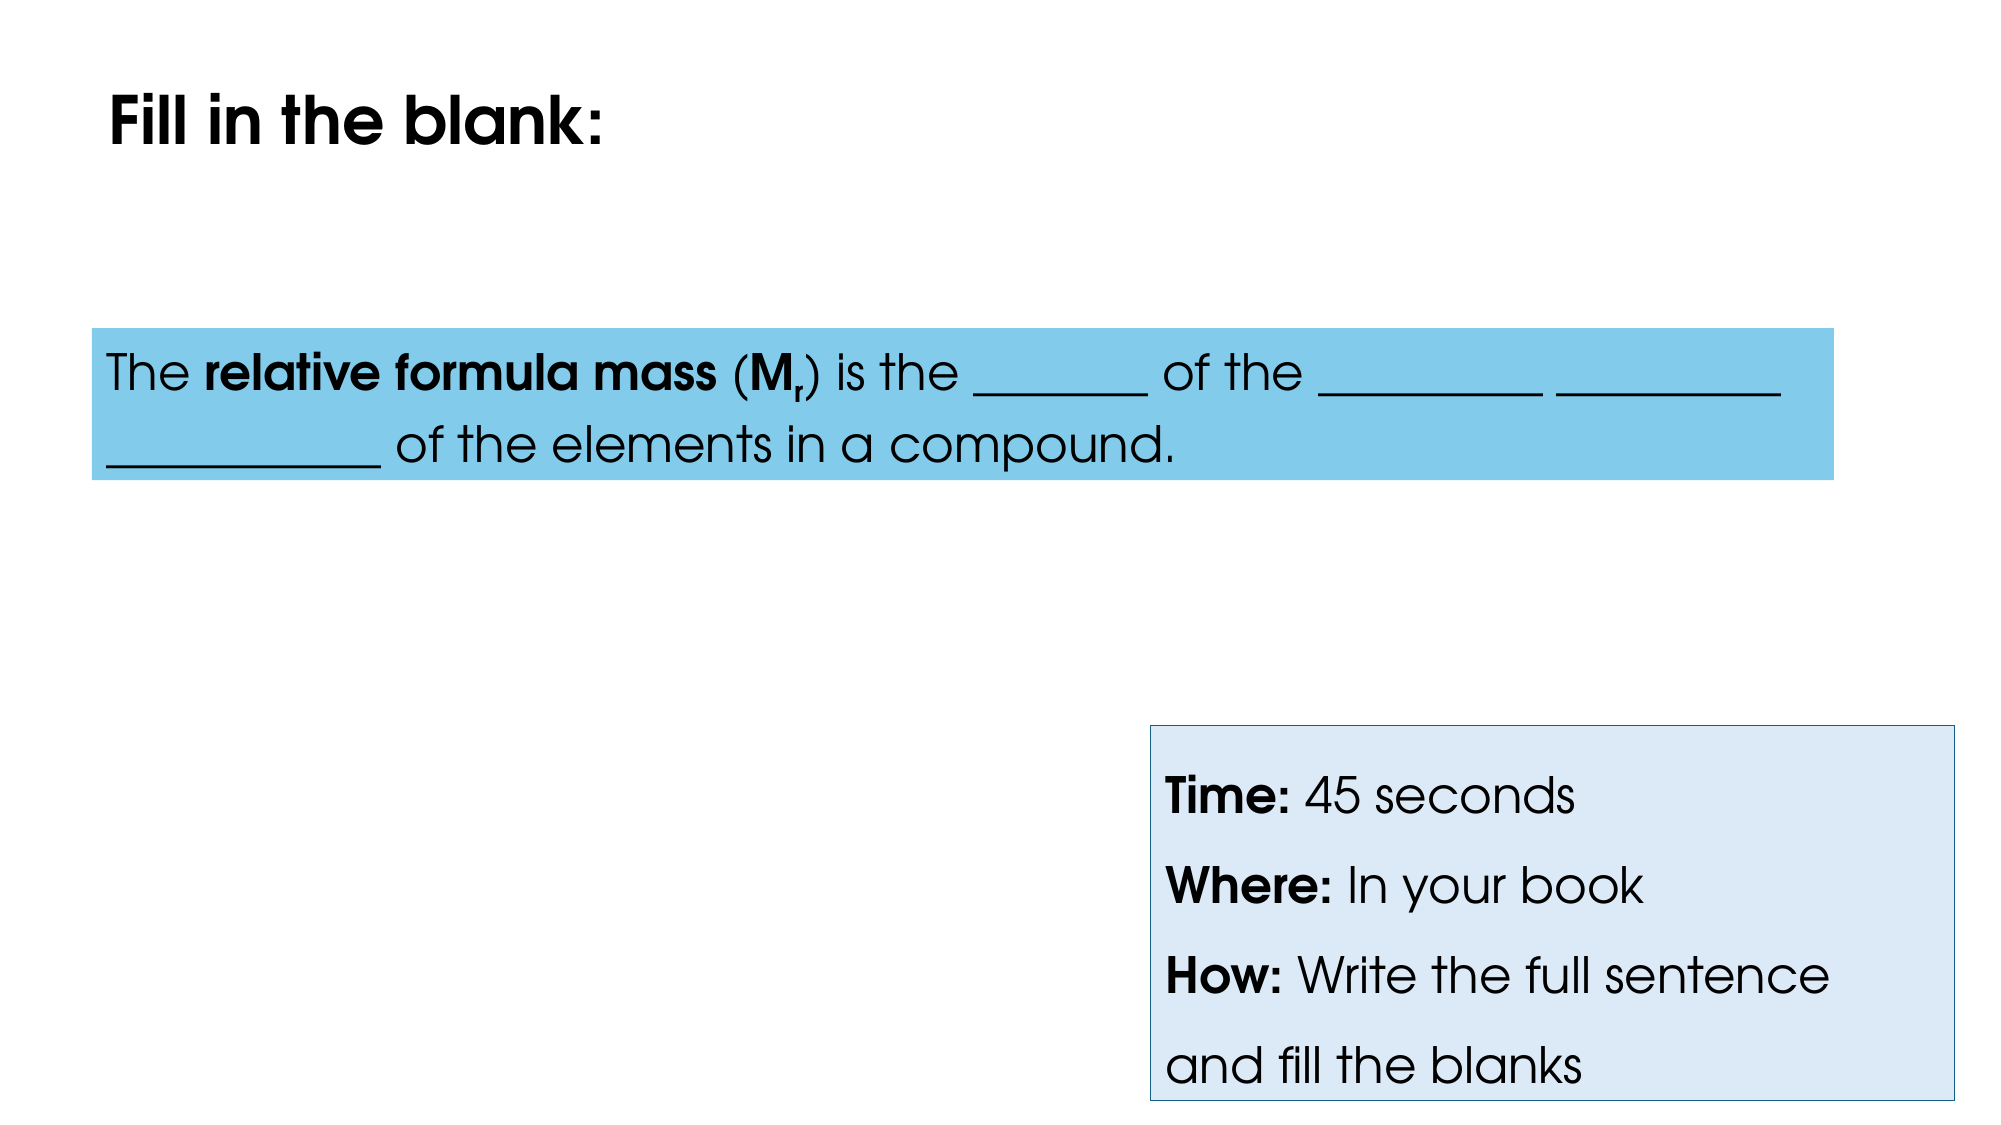

Fill in the blank:
The relative formula mass (Mr) is the _______ of the _________ _________ ___________ of the elements in a compound.
Time: 45 seconds
Where: In your book
How: Write the full sentence and fill the blanks